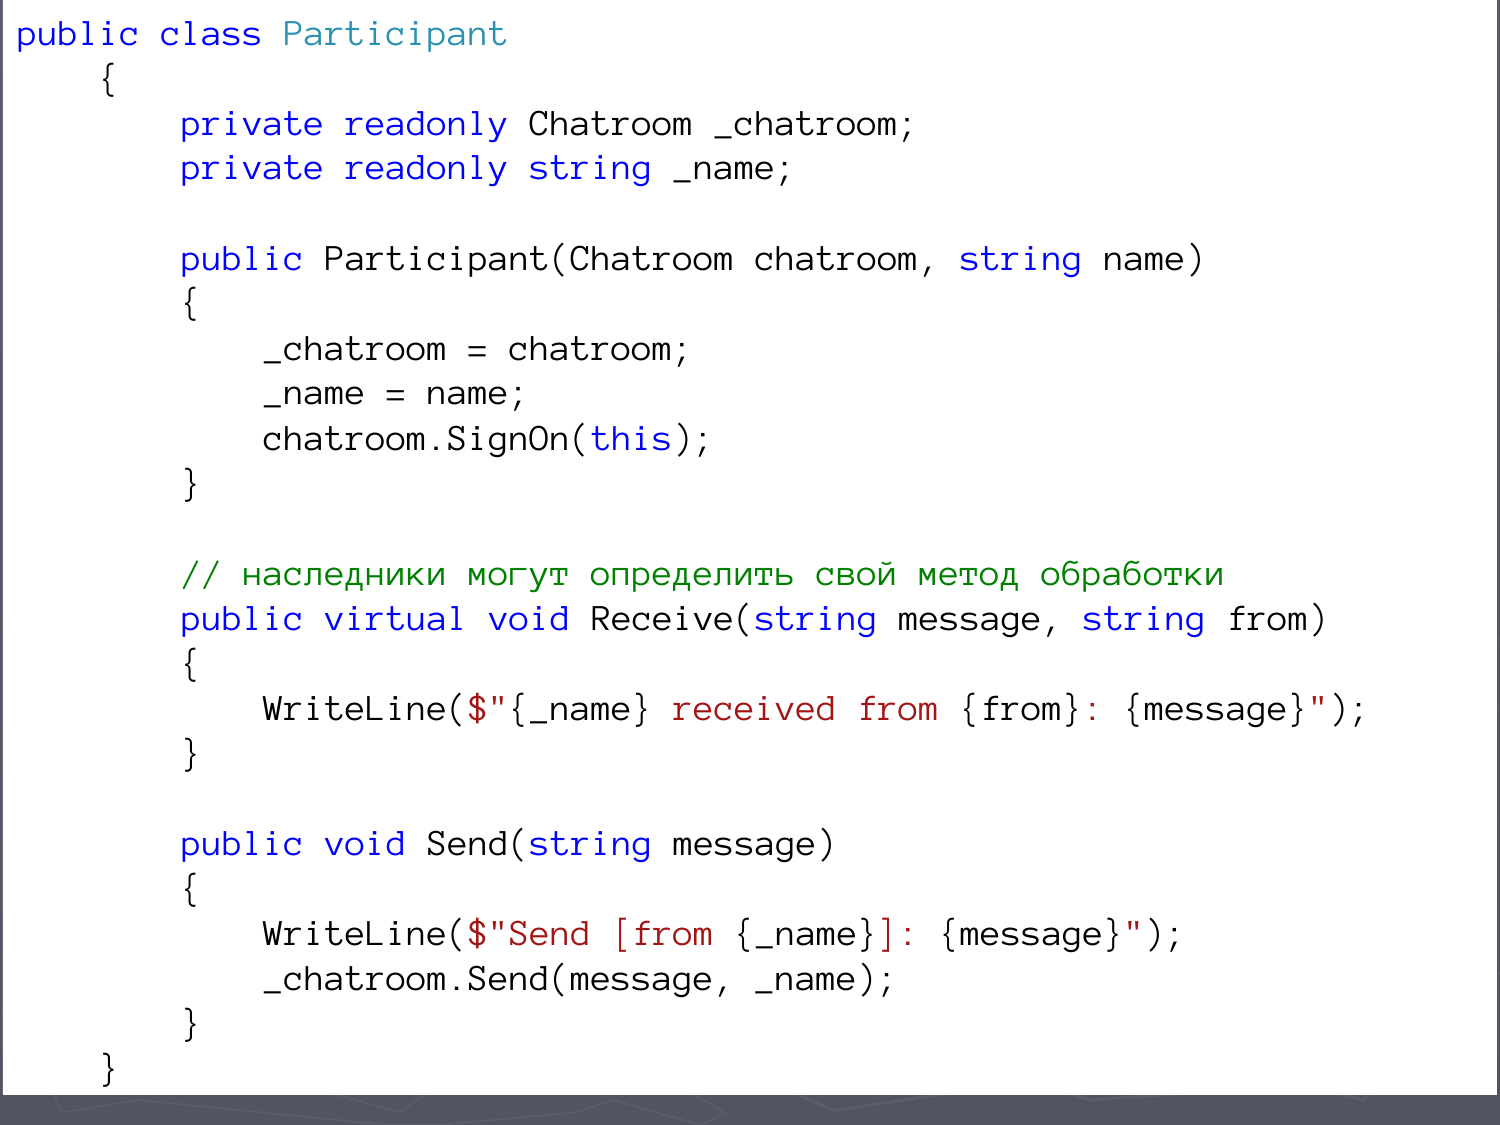

public class Participant
    {
        private readonly Chatroom _chatroom;
        private readonly string _name;

        public Participant(Chatroom chatroom, string name)
        {
            _chatroom = chatroom;
            _name = name;
            chatroom.SignOn(this);
        }

        // наследники могут определить свой метод обработки
        public virtual void Receive(string message, string from)
        {
            WriteLine($"{_name} received from {from}: {message}");
        }

        public void Send(string message)
        {
            WriteLine($"Send [from {_name}]: {message}");
            _chatroom.Send(message, _name);
        }
    }
#